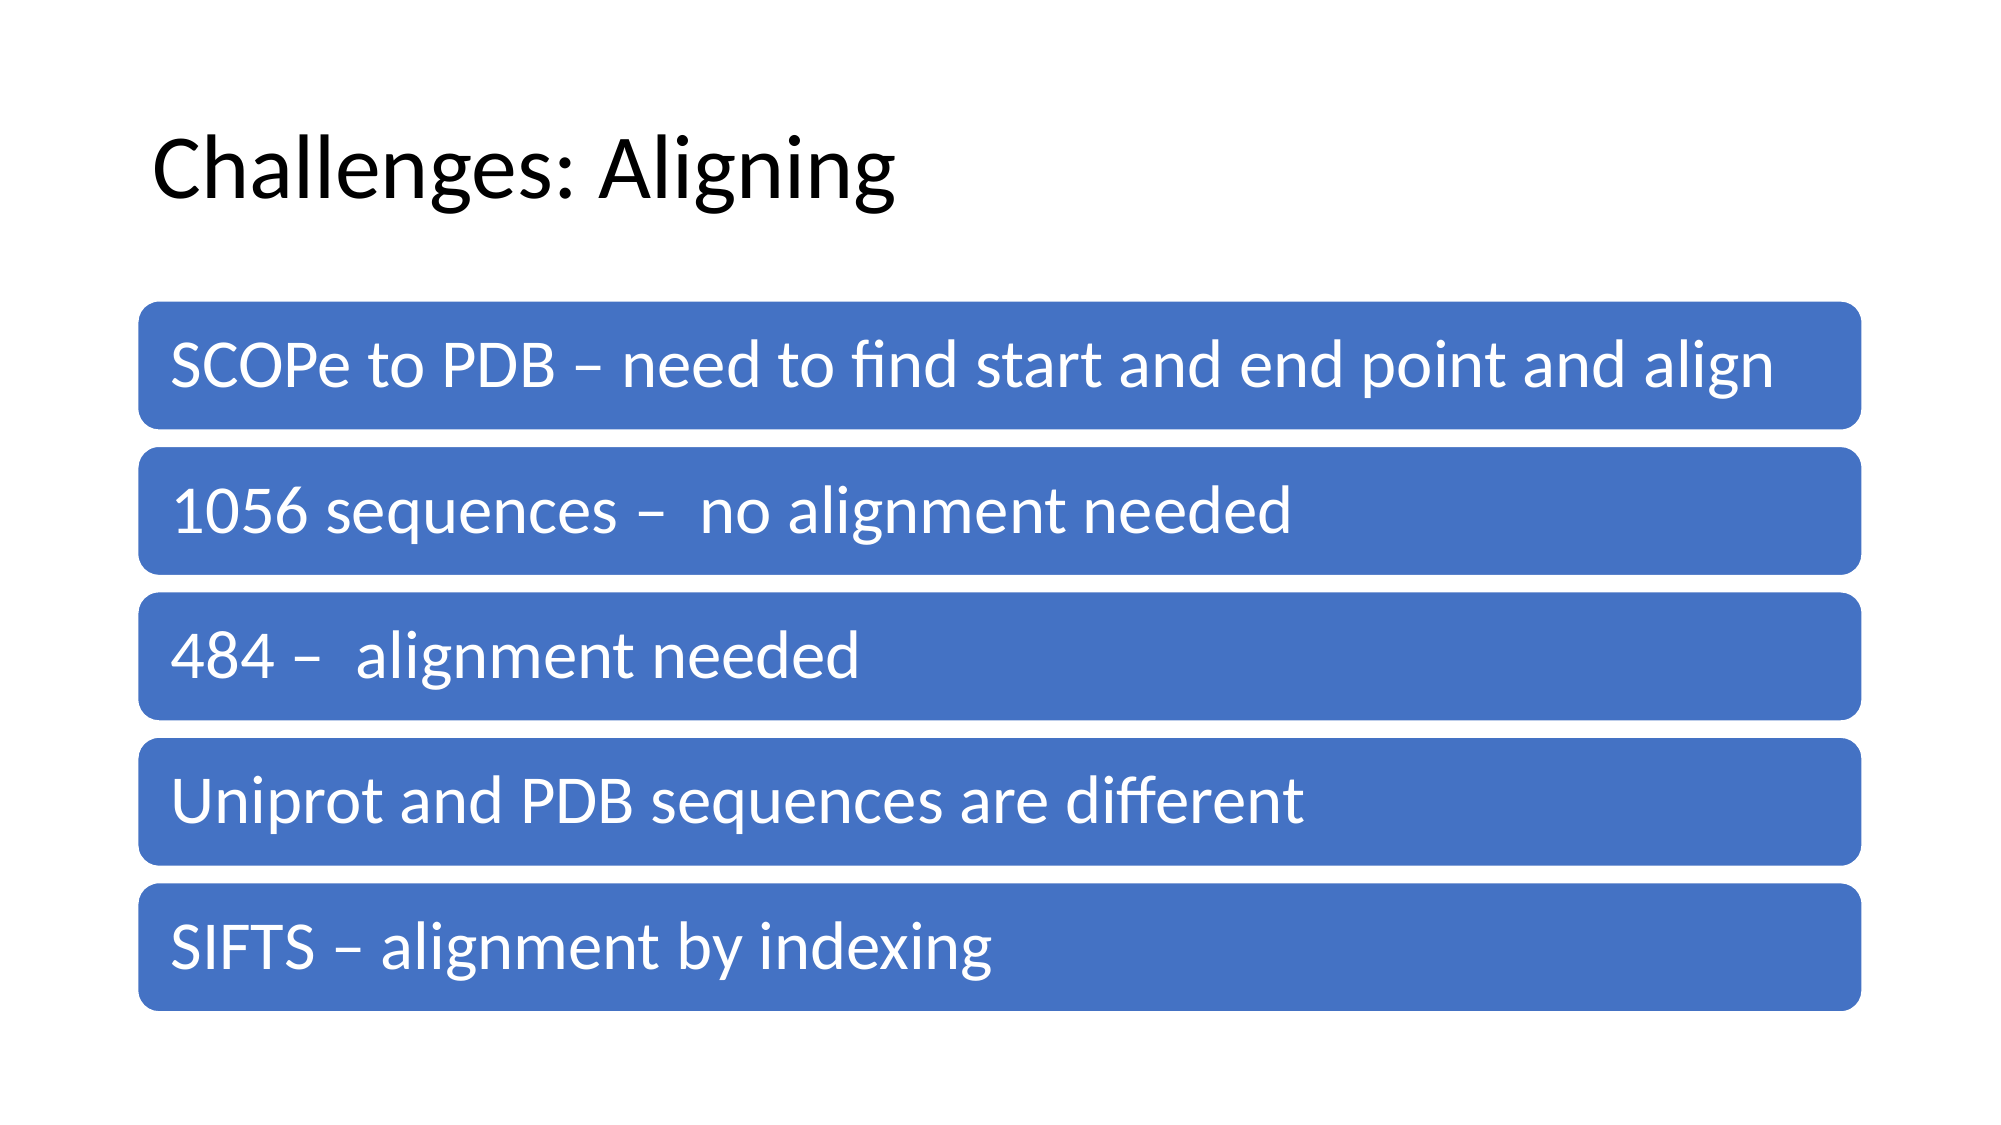

# Challenges: Aligning
SCOPe to PDB – need to find start and end point and align
1056 sequences –  no alignment needed
484 –  alignment needed
Uniprot and PDB sequences are different
SIFTS – alignment by indexing